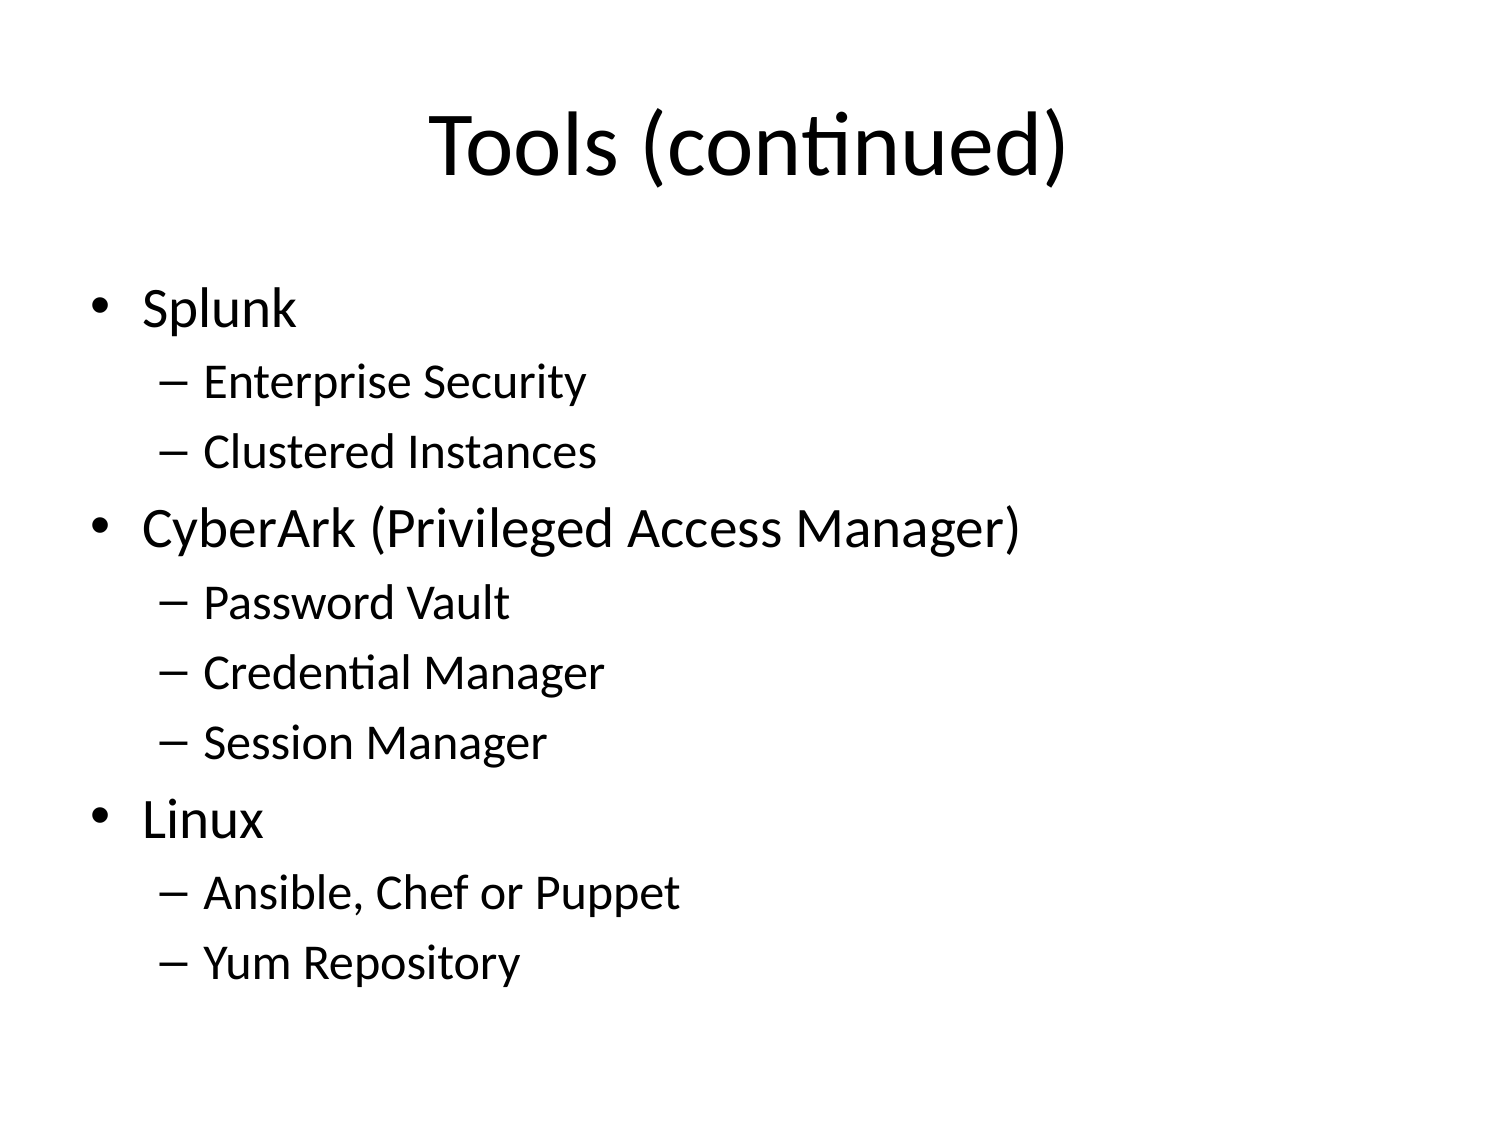

# Tools (continued)
Splunk
Enterprise Security
Clustered Instances
CyberArk (Privileged Access Manager)
Password Vault
Credential Manager
Session Manager
Linux
Ansible, Chef or Puppet
Yum Repository